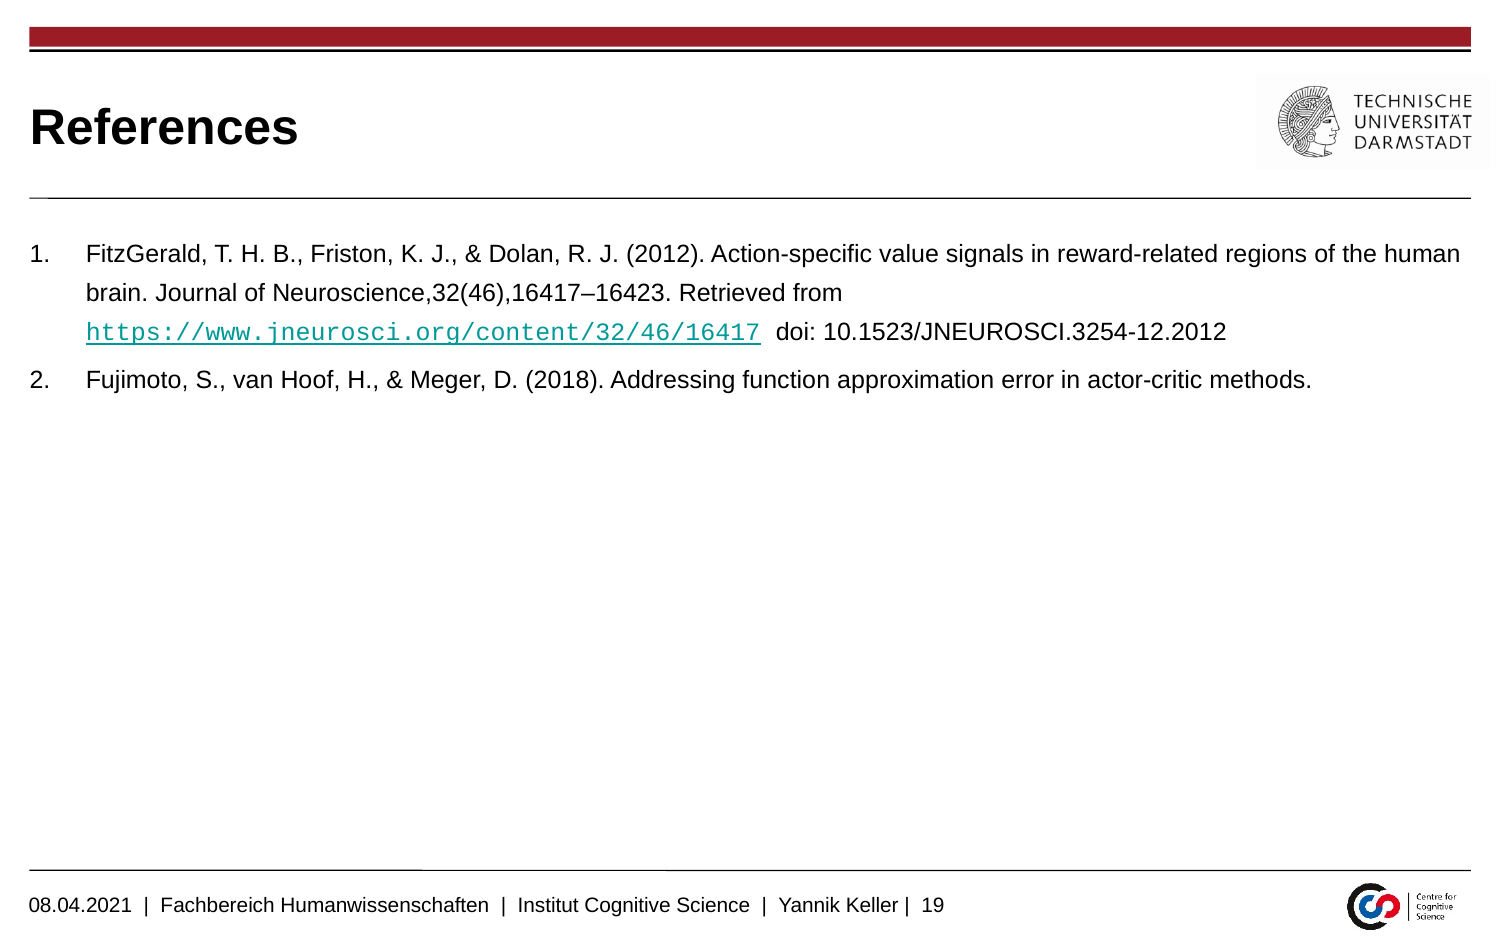

# References
FitzGerald, T. H. B., Friston, K. J., & Dolan, R. J. (2012). Action-specific value signals in reward-related regions of the human brain. Journal of Neuroscience,32(46),16417–16423. Retrieved from https://www.jneurosci.org/content/32/46/16417 doi: 10.1523/JNEUROSCI.3254-12.2012
Fujimoto, S., van Hoof, H., & Meger, D. (2018). Addressing function approximation error in actor-critic methods.